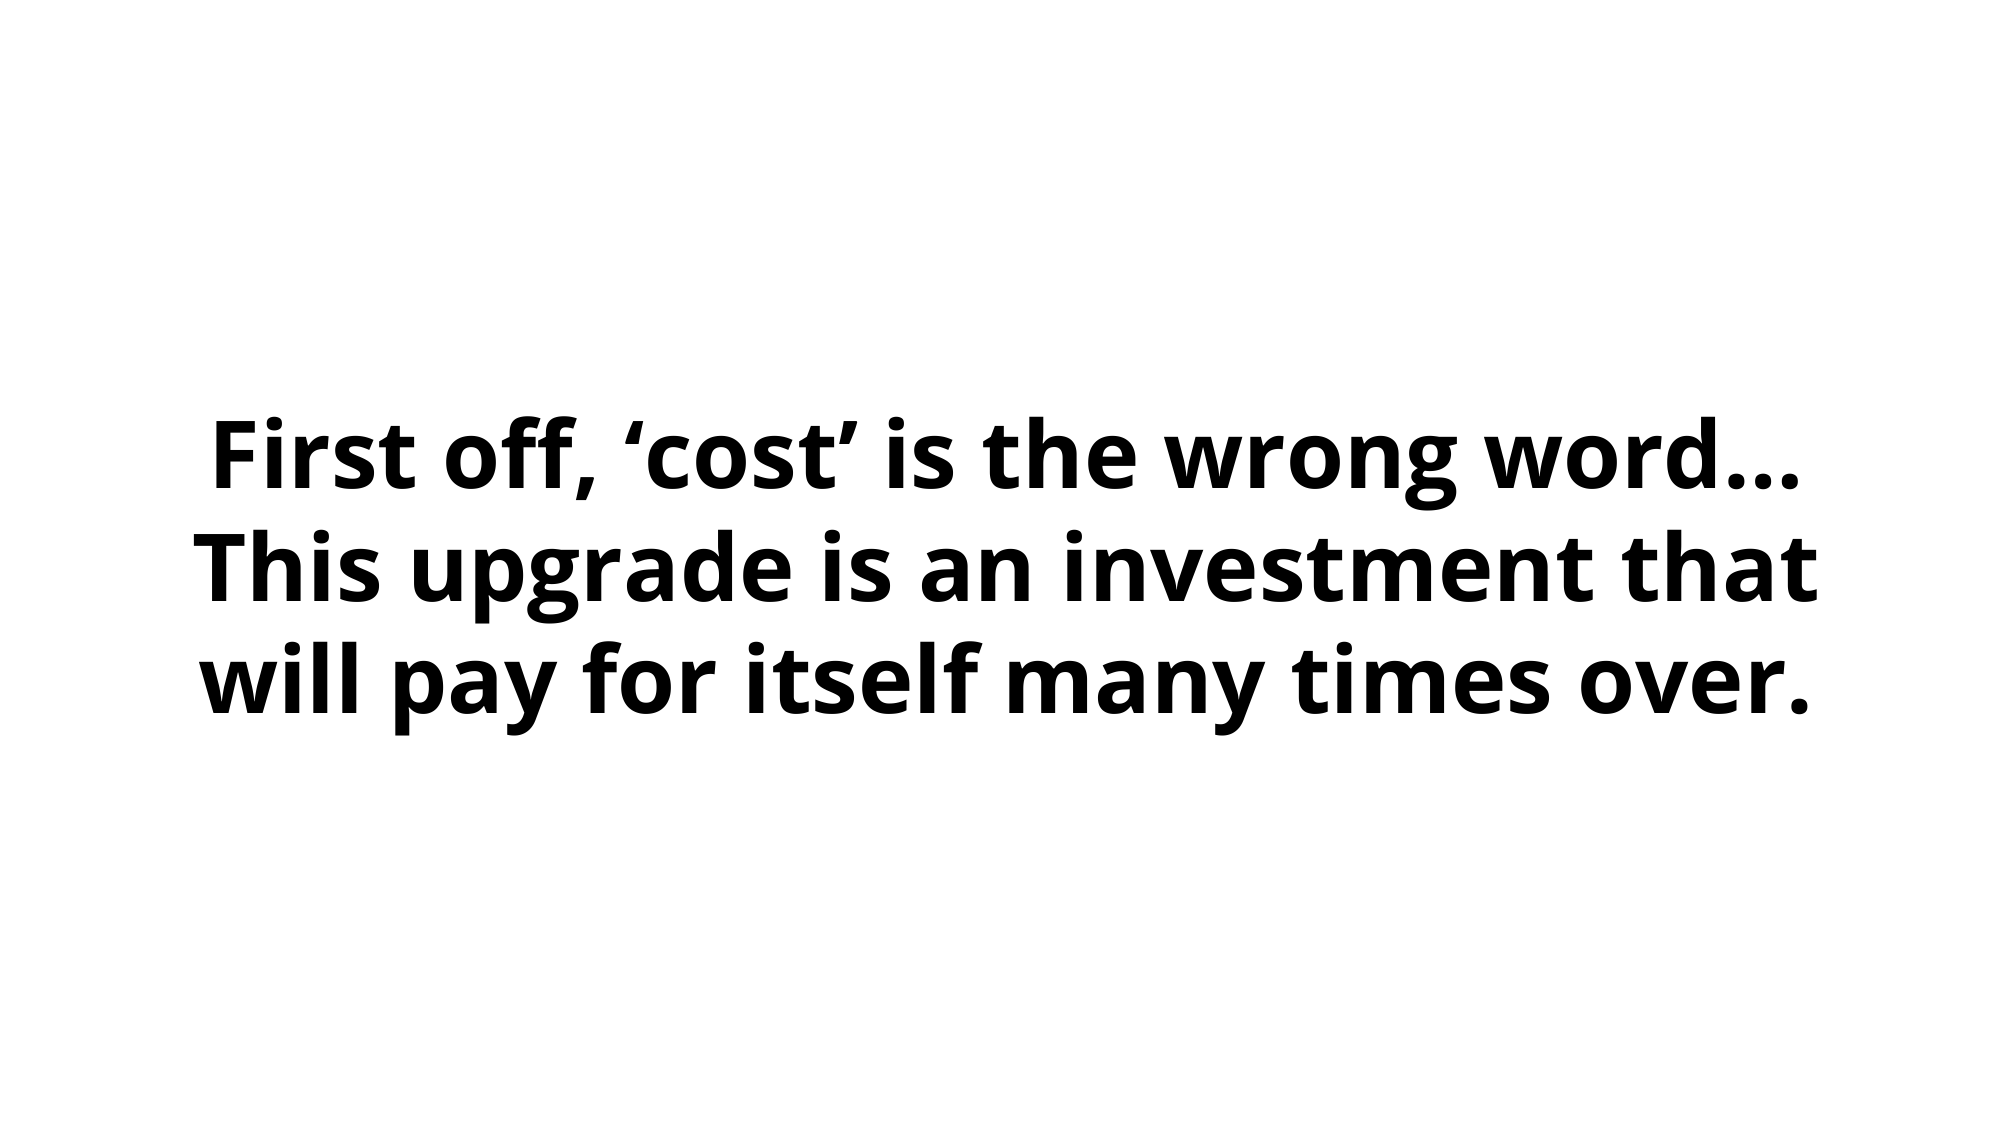

First off, ‘cost’ is the wrong word… This upgrade is an investment that will pay for itself many times over.